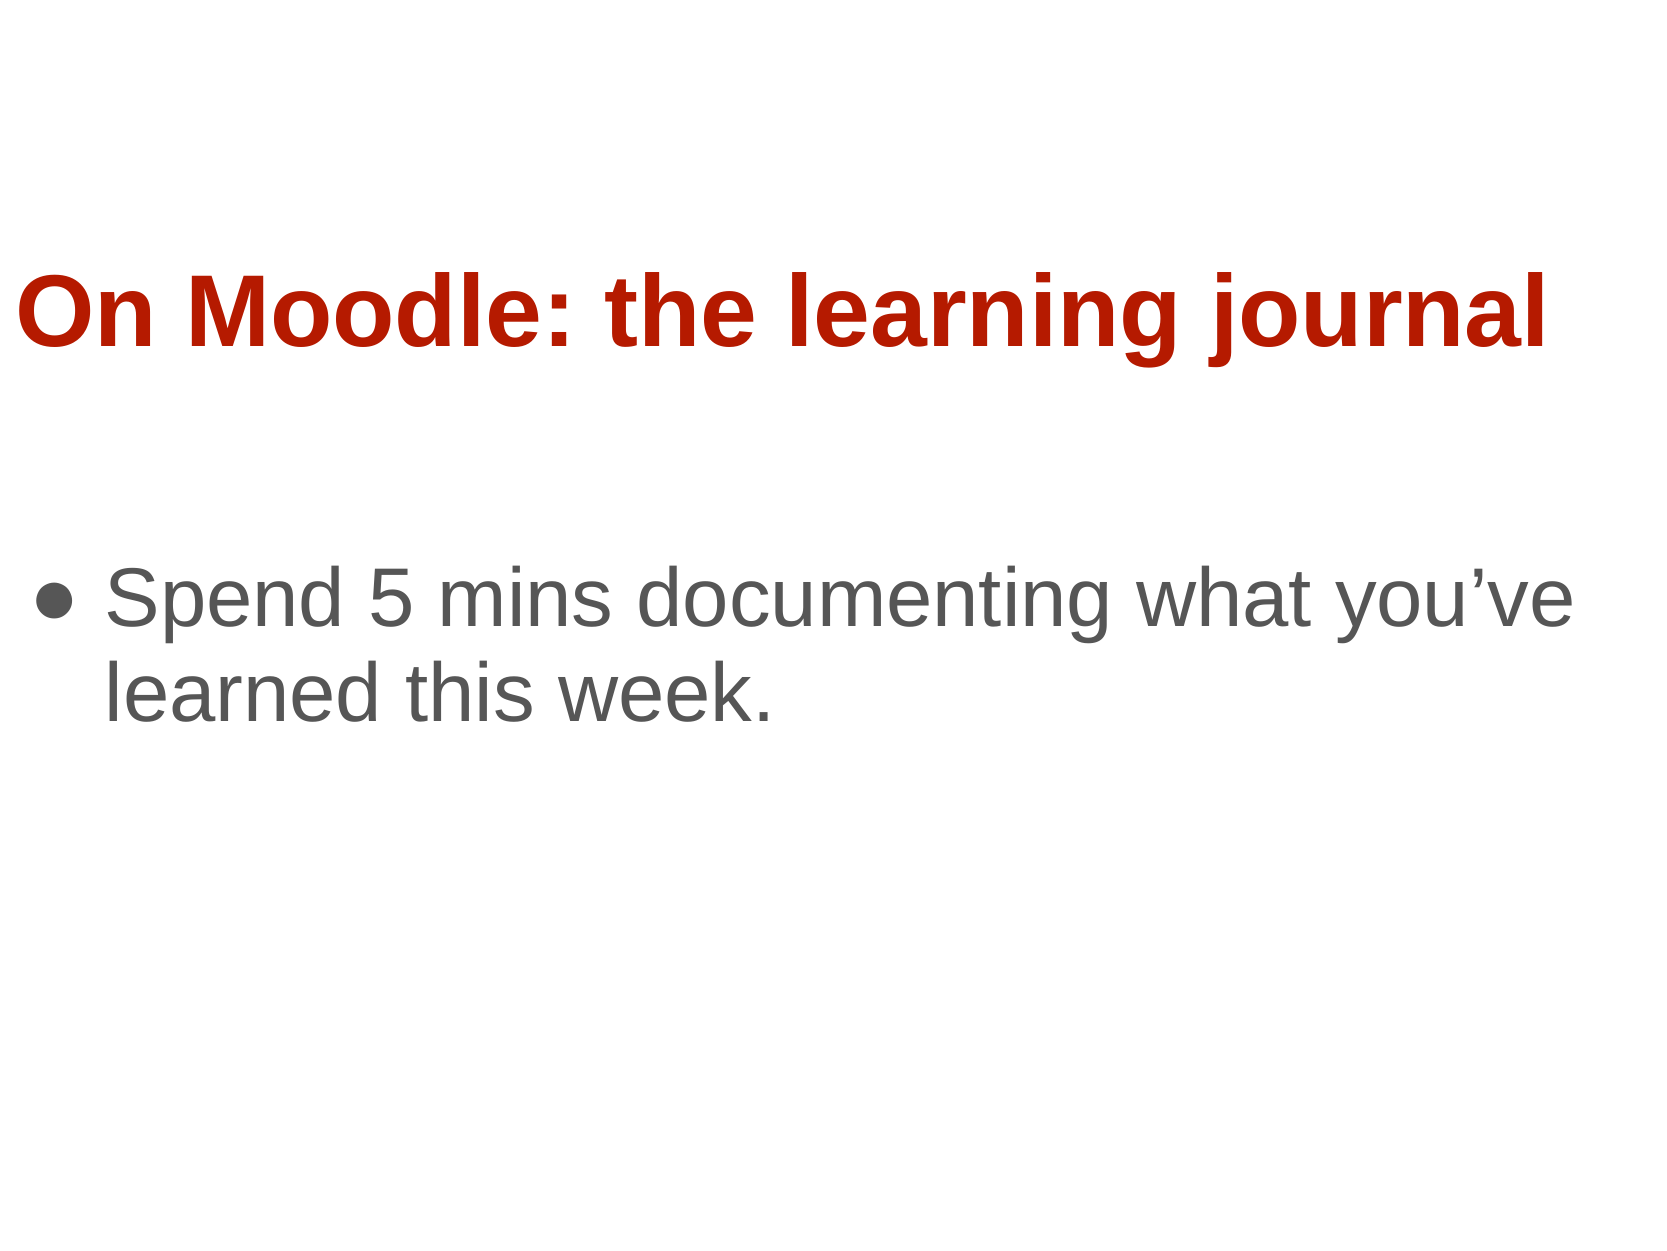

On Moodle: the learning journal
Spend 5 mins documenting what you’ve learned this week.